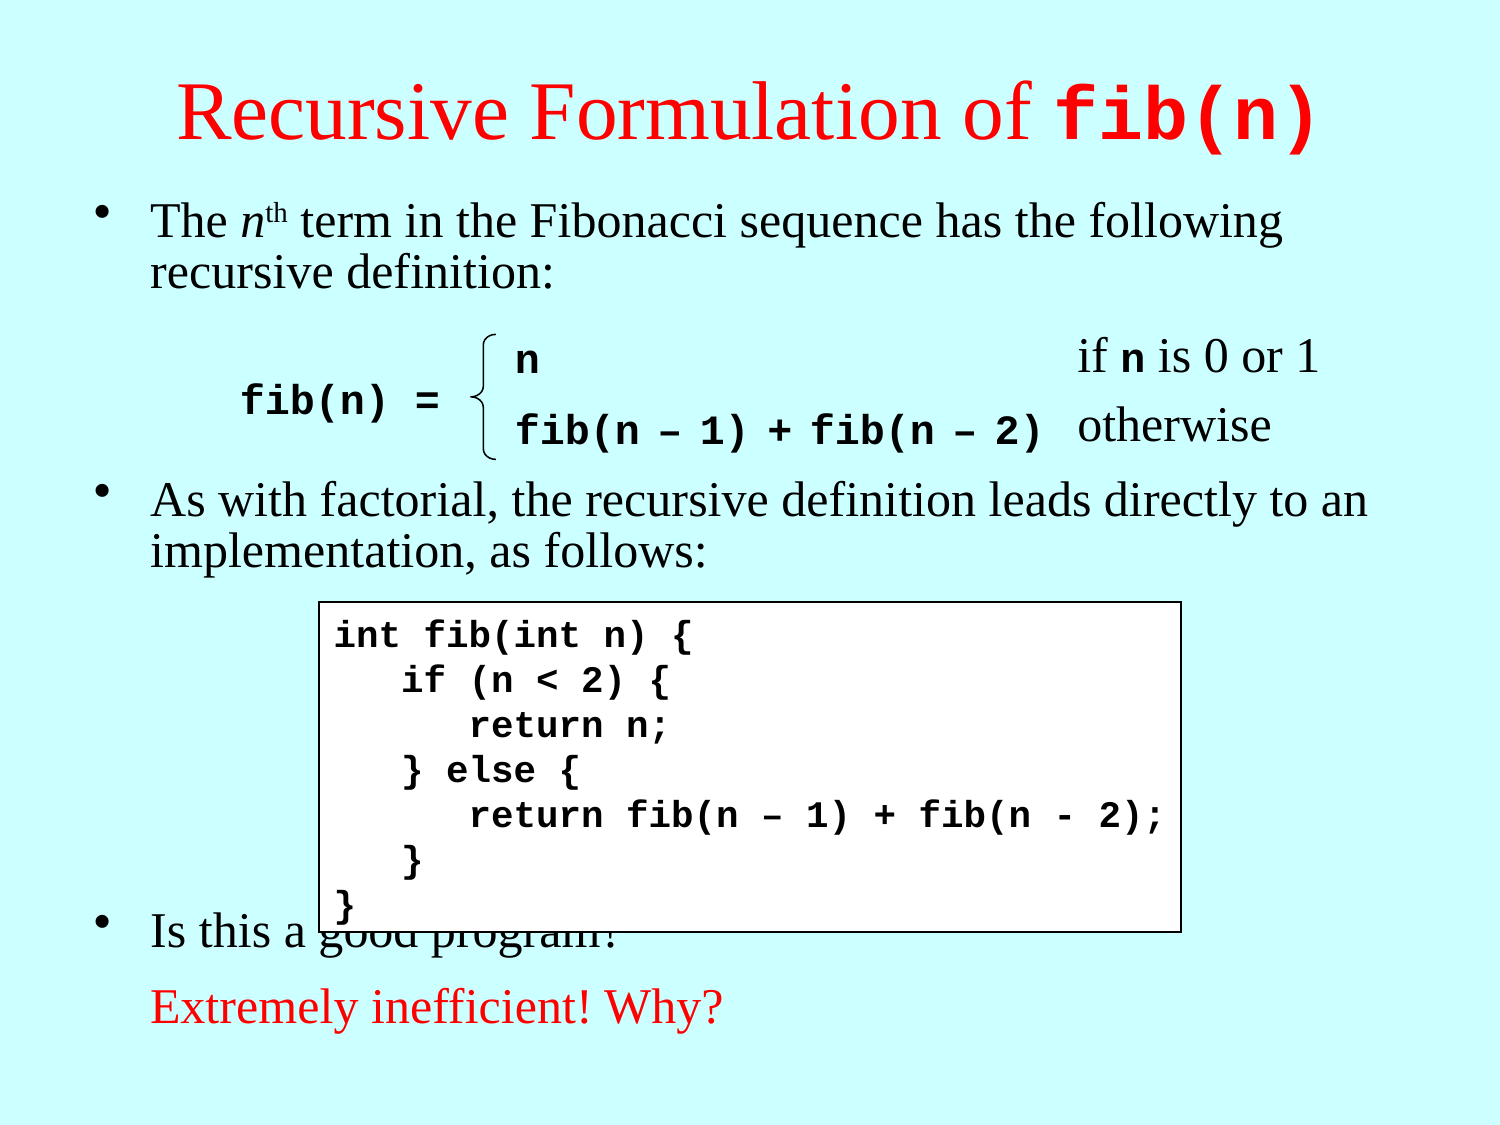

# Recursive Formulation of fib(n)
The nth term in the Fibonacci sequence has the following recursive definition:

As with factorial, the recursive definition leads directly to an implementation, as follows:

Is this a good program?
Extremely inefficient! Why?
if n is 0 or 1
n

fib(n) =
otherwise
fib(n – 1) + fib(n – 2)
int fib(int n) {
   if (n < 2) {
      return n;
   } else {
      return fib(n – 1) + fib(n - 2);
   }
}